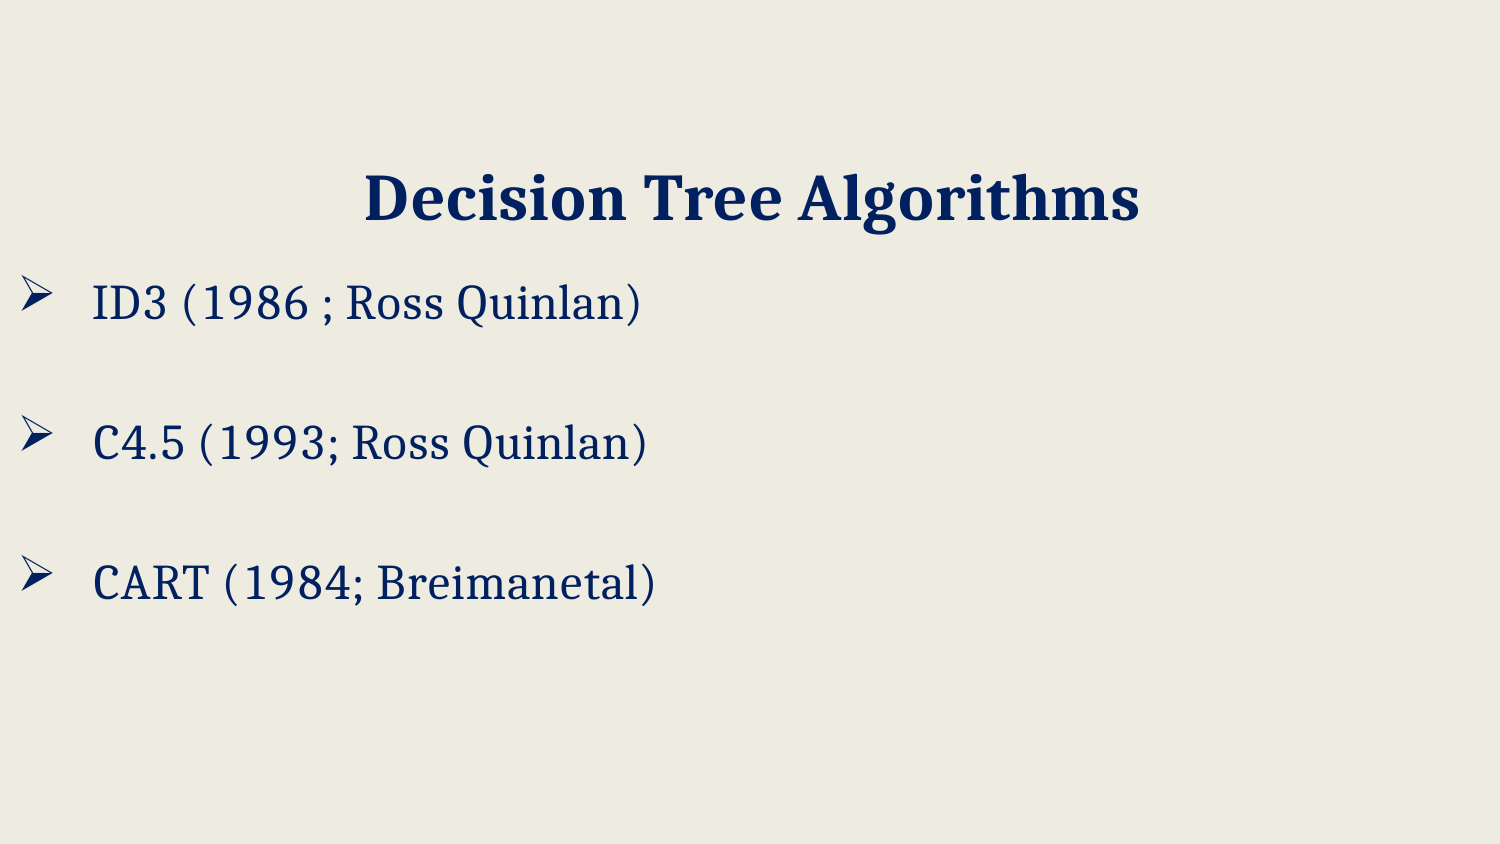

# Decision Tree Algorithms
ID3 (1986 ; Ross Quinlan)

C4.5 (1993; Ross Quinlan)

CART (1984; Breimanetal)